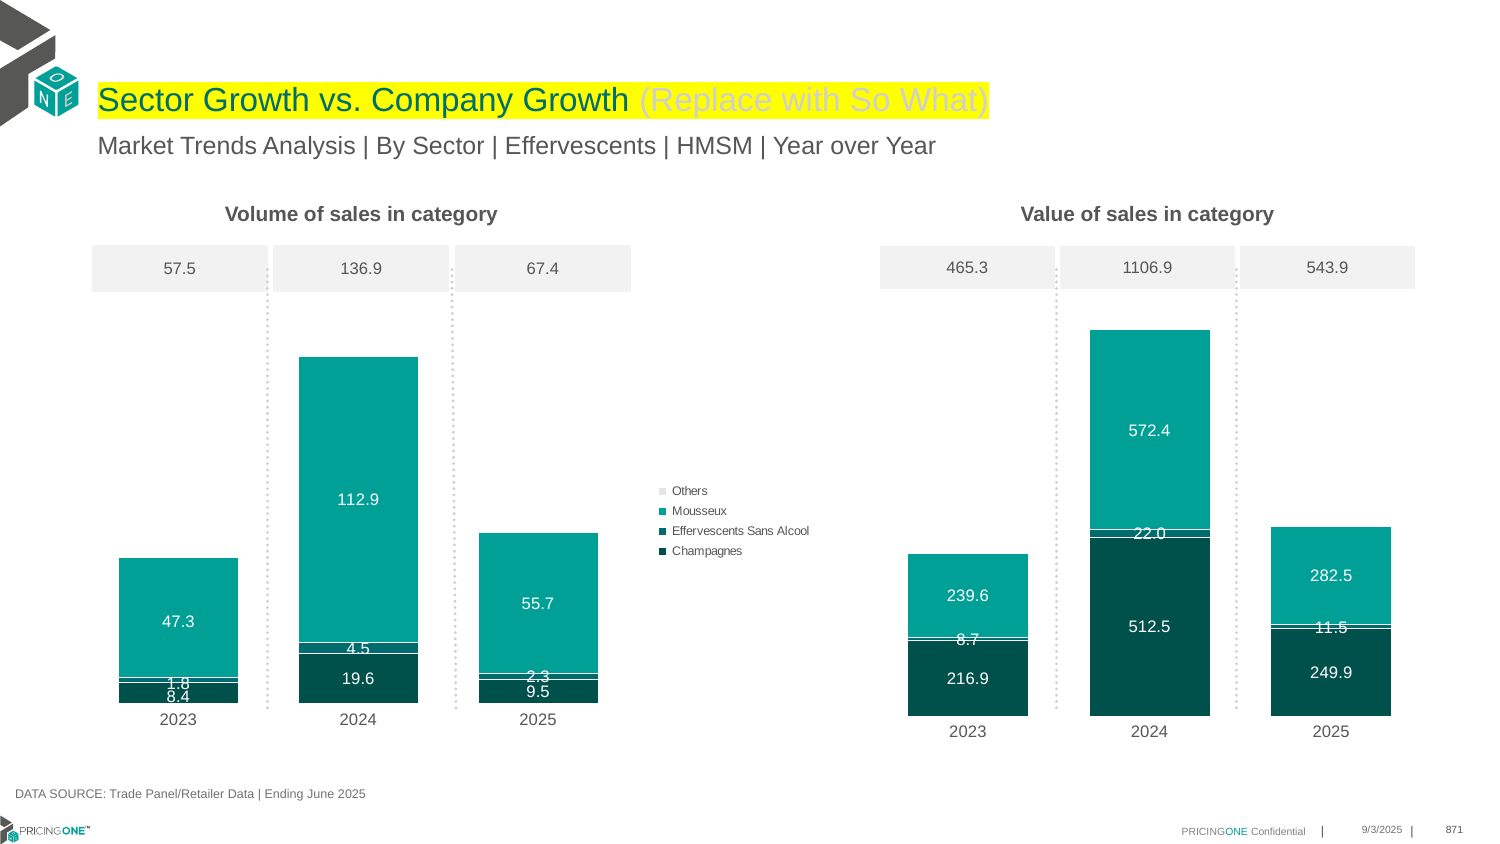

# Sector Growth vs. Company Growth (Replace with So What)
Market Trends Analysis | By Sector | Effervescents | HMSM | Year over Year
| Value of sales in category |  |  |
| --- | --- | --- |
| 465.3 | 1106.9 | 543.9 |
| Volume of sales in category |  |  |
| --- | --- | --- |
| 57.5 | 136.9 | 67.4 |

### Chart

| Category | Champagnes | Effervescents Sans Alcool | Mousseux | Others |
|---|---|---|---|---|
| 2023 | 216.903465 | 8.708011 | 239.648578 | 1.697000000160187 |
| 2024 | 512.545028 | 21.987487 | 572.353065 | 0.0 |
| 2025 | 249.867667 | 11.533059 | 282.523051 | 0.0 |

### Chart

| Category | Champagnes | Effervescents Sans Alcool | Mousseux | Others |
|---|---|---|---|---|
| 2023 | 8.353505 | 1.794294 | 47.319573 | 0.0 |
| 2024 | 19.587825 | 4.452119 | 112.88715 | -1.455191522836685e-11 |
| 2025 | 9.462174 | 2.292926 | 55.651603 | 0.0 |
DATA SOURCE: Trade Panel/Retailer Data | Ending June 2025

9/3/2025
871